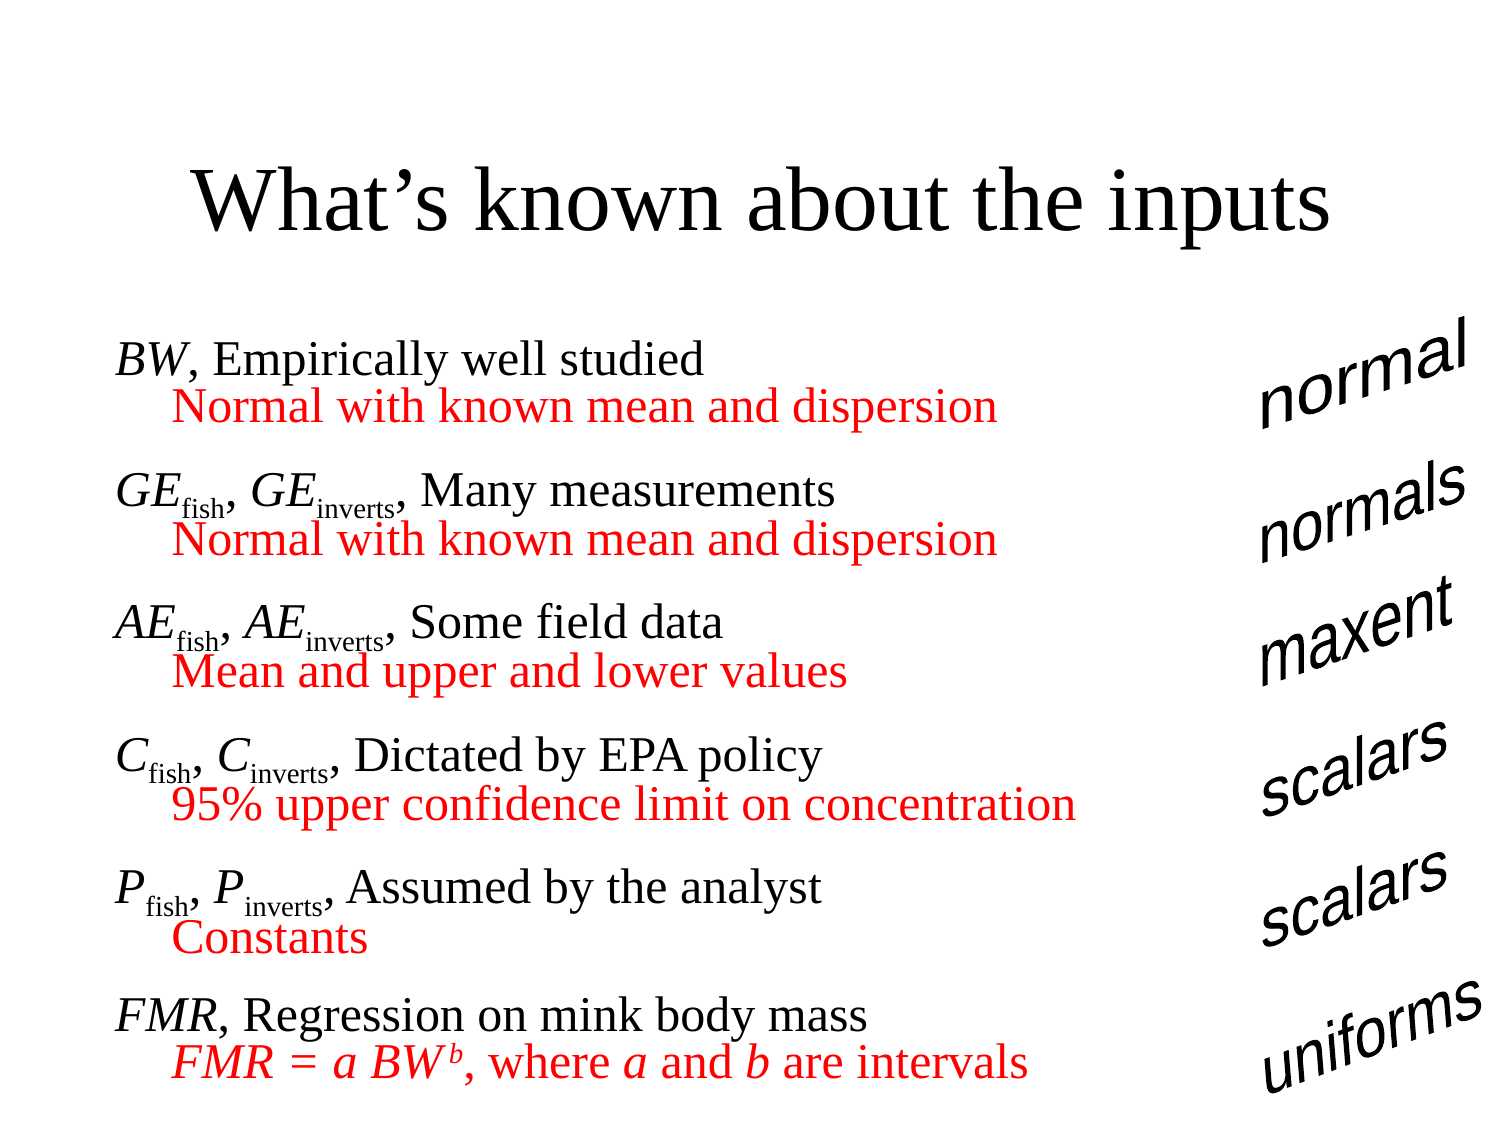

# What’s known about the inputs
normal
BW, Empirically well studied					Normal with known mean and dispersion
GEfish, GEinverts, Many measurements				Normal with known mean and dispersion
AEfish, AEinverts, Some field data					Mean and upper and lower values
Cfish, Cinverts, Dictated by EPA policy 				95% upper confidence limit on concentration
Pfish, Pinverts, Assumed by the analyst				Constants
FMR, Regression on mink body mass 				FMR = a BW b, where a and b are intervals
normals
maxent
scalars
scalars
uniforms